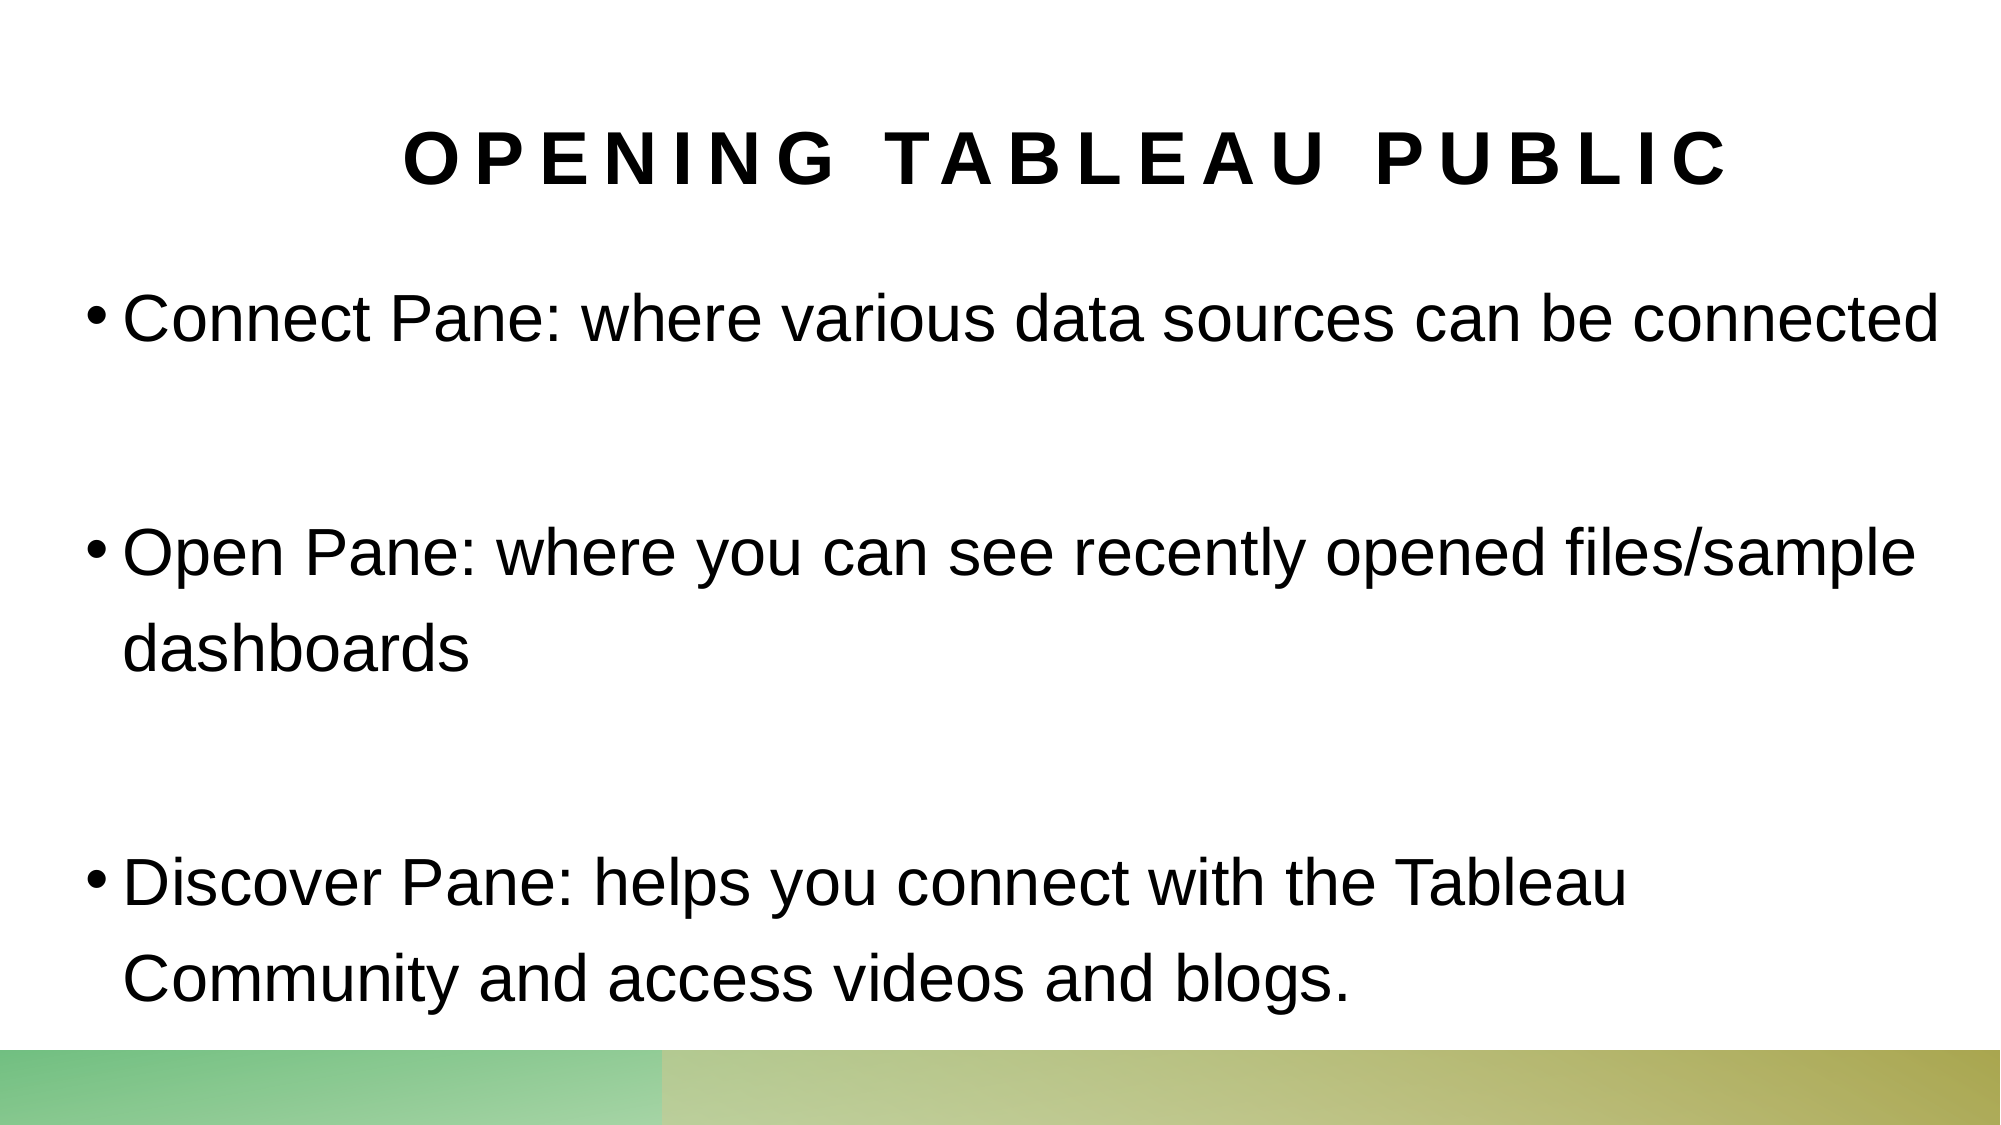

# Opening tableau public
Connect Pane: where various data sources can be connected

Open Pane: where you can see recently opened files/sample dashboards

Discover Pane: helps you connect with the Tableau Community and access videos and blogs.